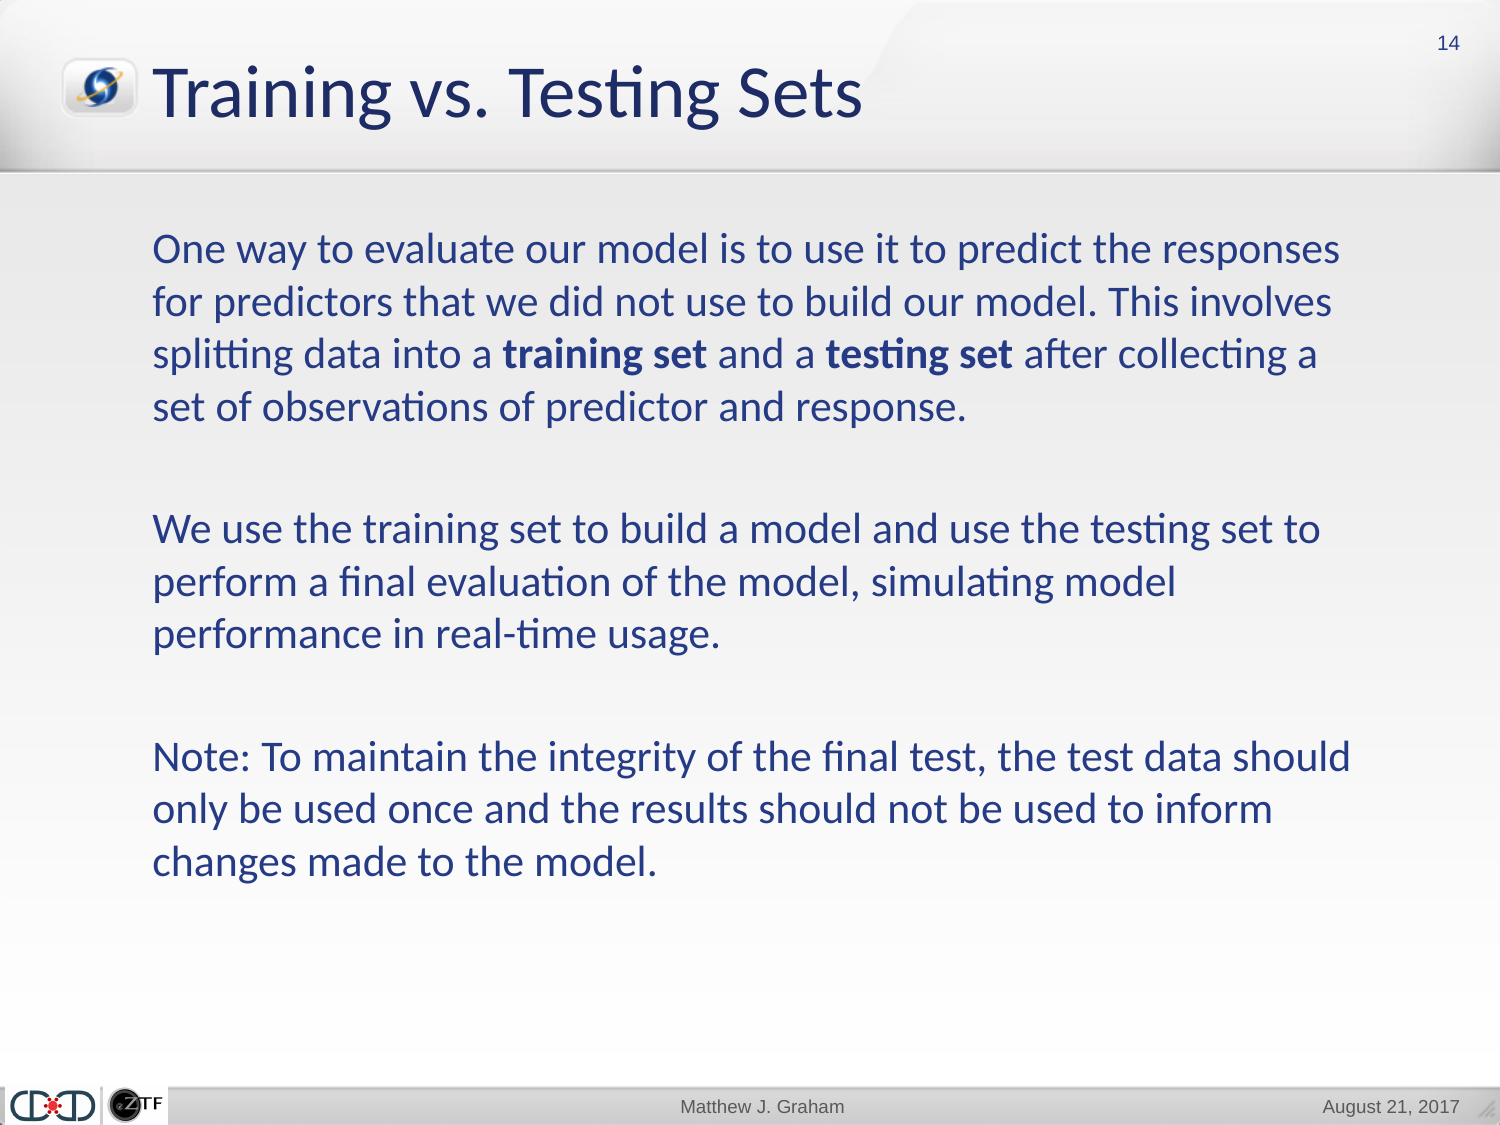

14
Training vs. Testing Sets
One way to evaluate our model is to use it to predict the responses for predictors that we did not use to build our model. This involves splitting data into a training set and a testing set after collecting a set of observations of predictor and response.

We use the training set to build a model and use the testing set to perform a final evaluation of the model, simulating model performance in real-time usage.

Note: To maintain the integrity of the final test, the test data should only be used once and the results should not be used to inform changes made to the model.